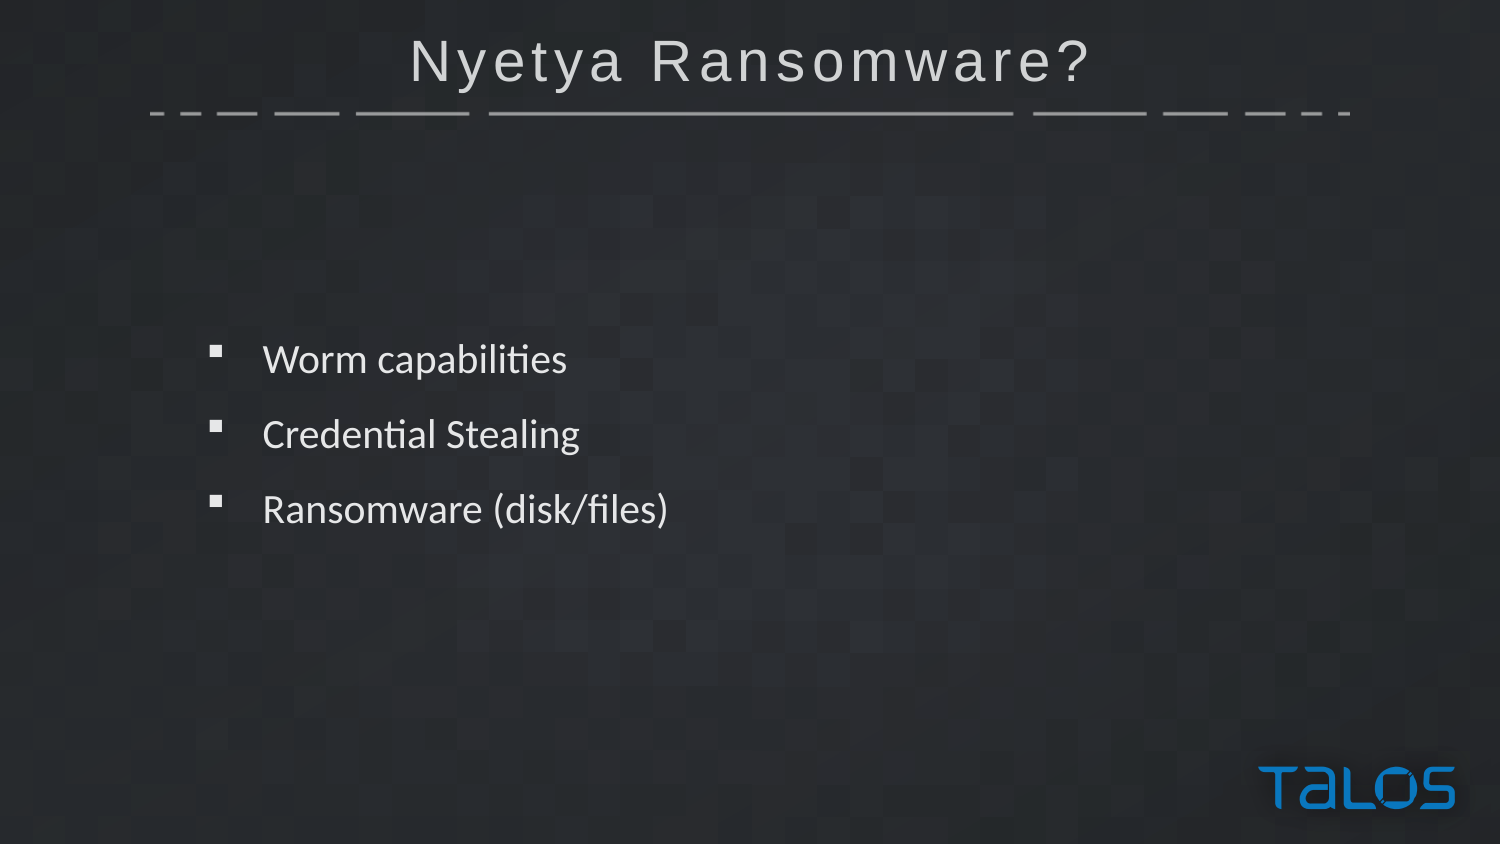

# Nyetya Ransomware?
Worm capabilities
Credential Stealing
Ransomware (disk/files)